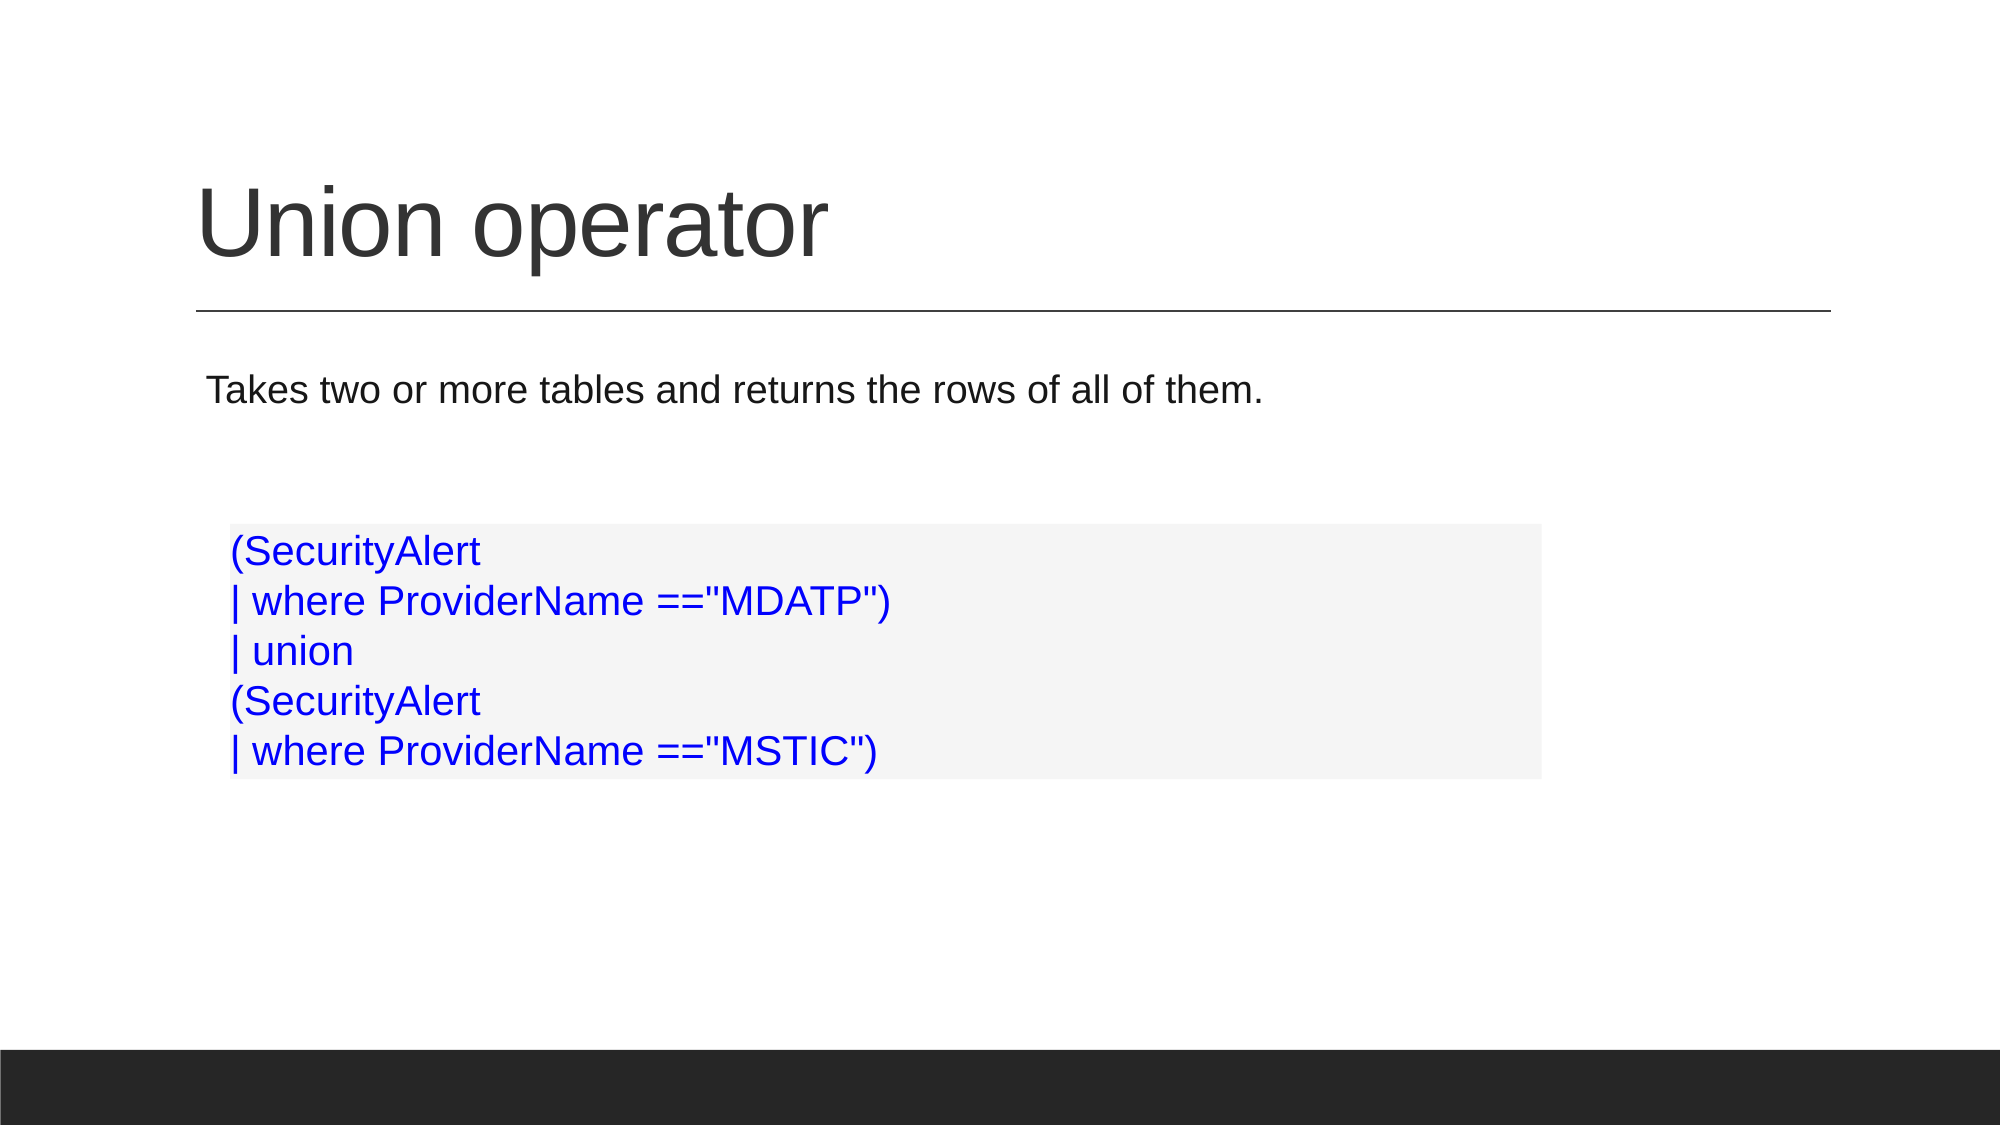

# Union operator
Takes two or more tables and returns the rows of all of them.
(SecurityAlert
| where ProviderName =="MDATP")
| union
(SecurityAlert
| where ProviderName =="MSTIC")